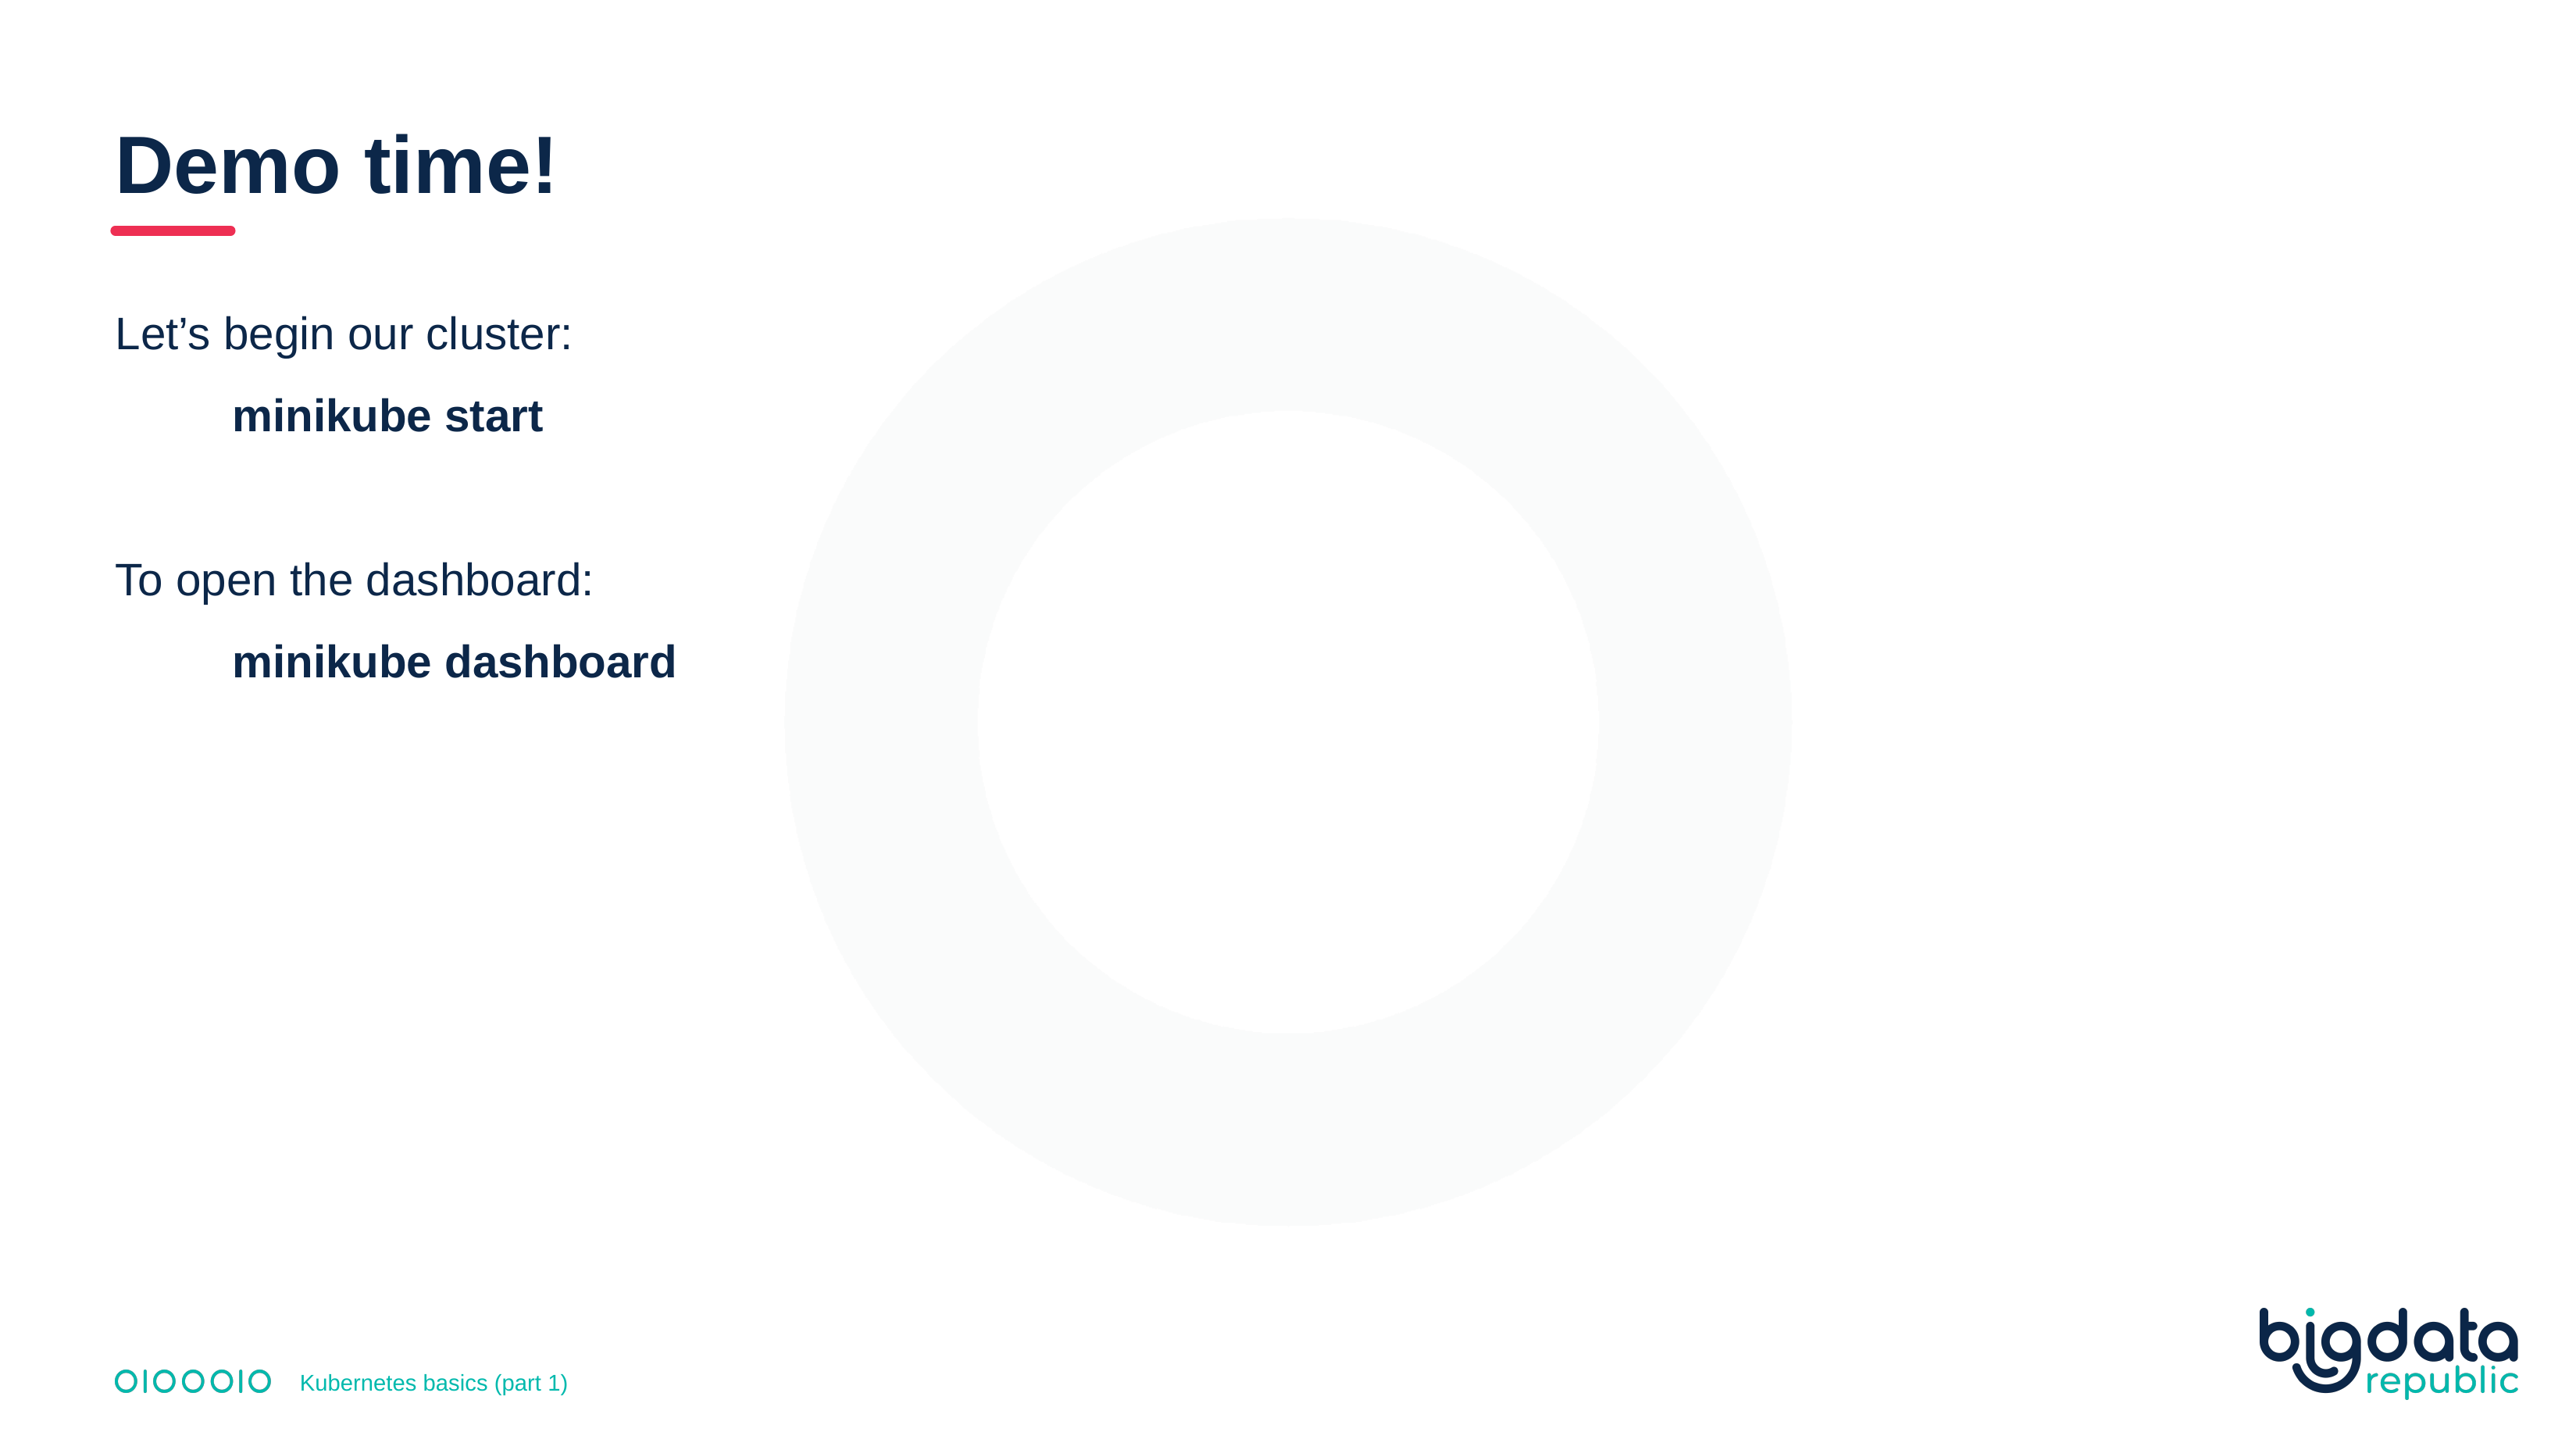

# Demo time!
Let’s begin our cluster:
	minikube start

To open the dashboard:
	minikube dashboard
Kubernetes basics (part 1)